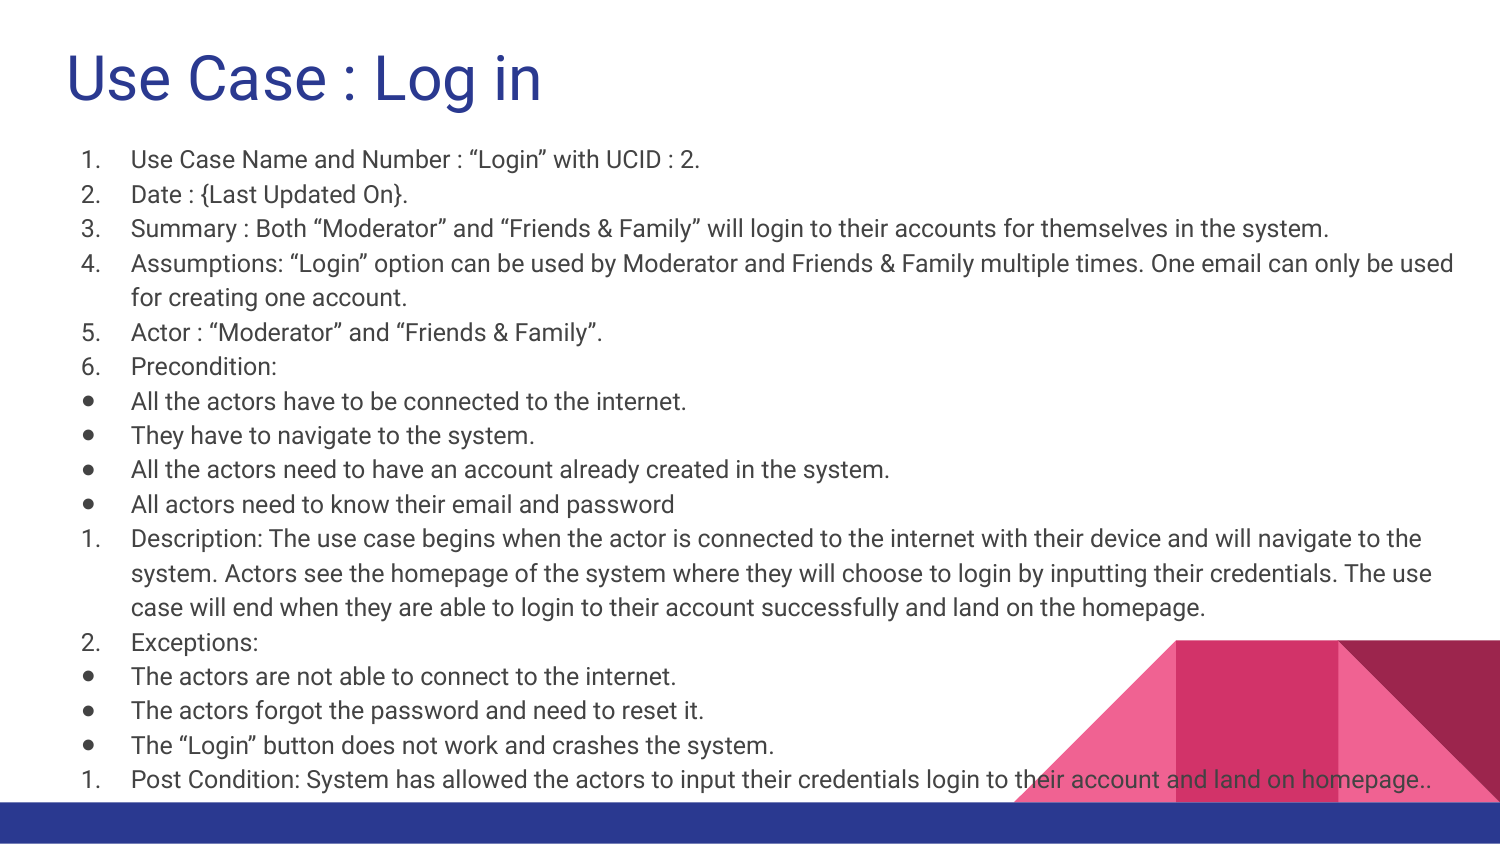

# Use Case : Log in
Use Case Name and Number : “Login” with UCID : 2.
Date : {Last Updated On}.
Summary : Both “Moderator” and “Friends & Family” will login to their accounts for themselves in the system.
Assumptions: “Login” option can be used by Moderator and Friends & Family multiple times. One email can only be used for creating one account.
Actor : “Moderator” and “Friends & Family”.
Precondition:
All the actors have to be connected to the internet.
They have to navigate to the system.
All the actors need to have an account already created in the system.
All actors need to know their email and password
Description: The use case begins when the actor is connected to the internet with their device and will navigate to the system. Actors see the homepage of the system where they will choose to login by inputting their credentials. The use case will end when they are able to login to their account successfully and land on the homepage.
Exceptions:
The actors are not able to connect to the internet.
The actors forgot the password and need to reset it.
The “Login” button does not work and crashes the system.
Post Condition: System has allowed the actors to input their credentials login to their account and land on homepage..